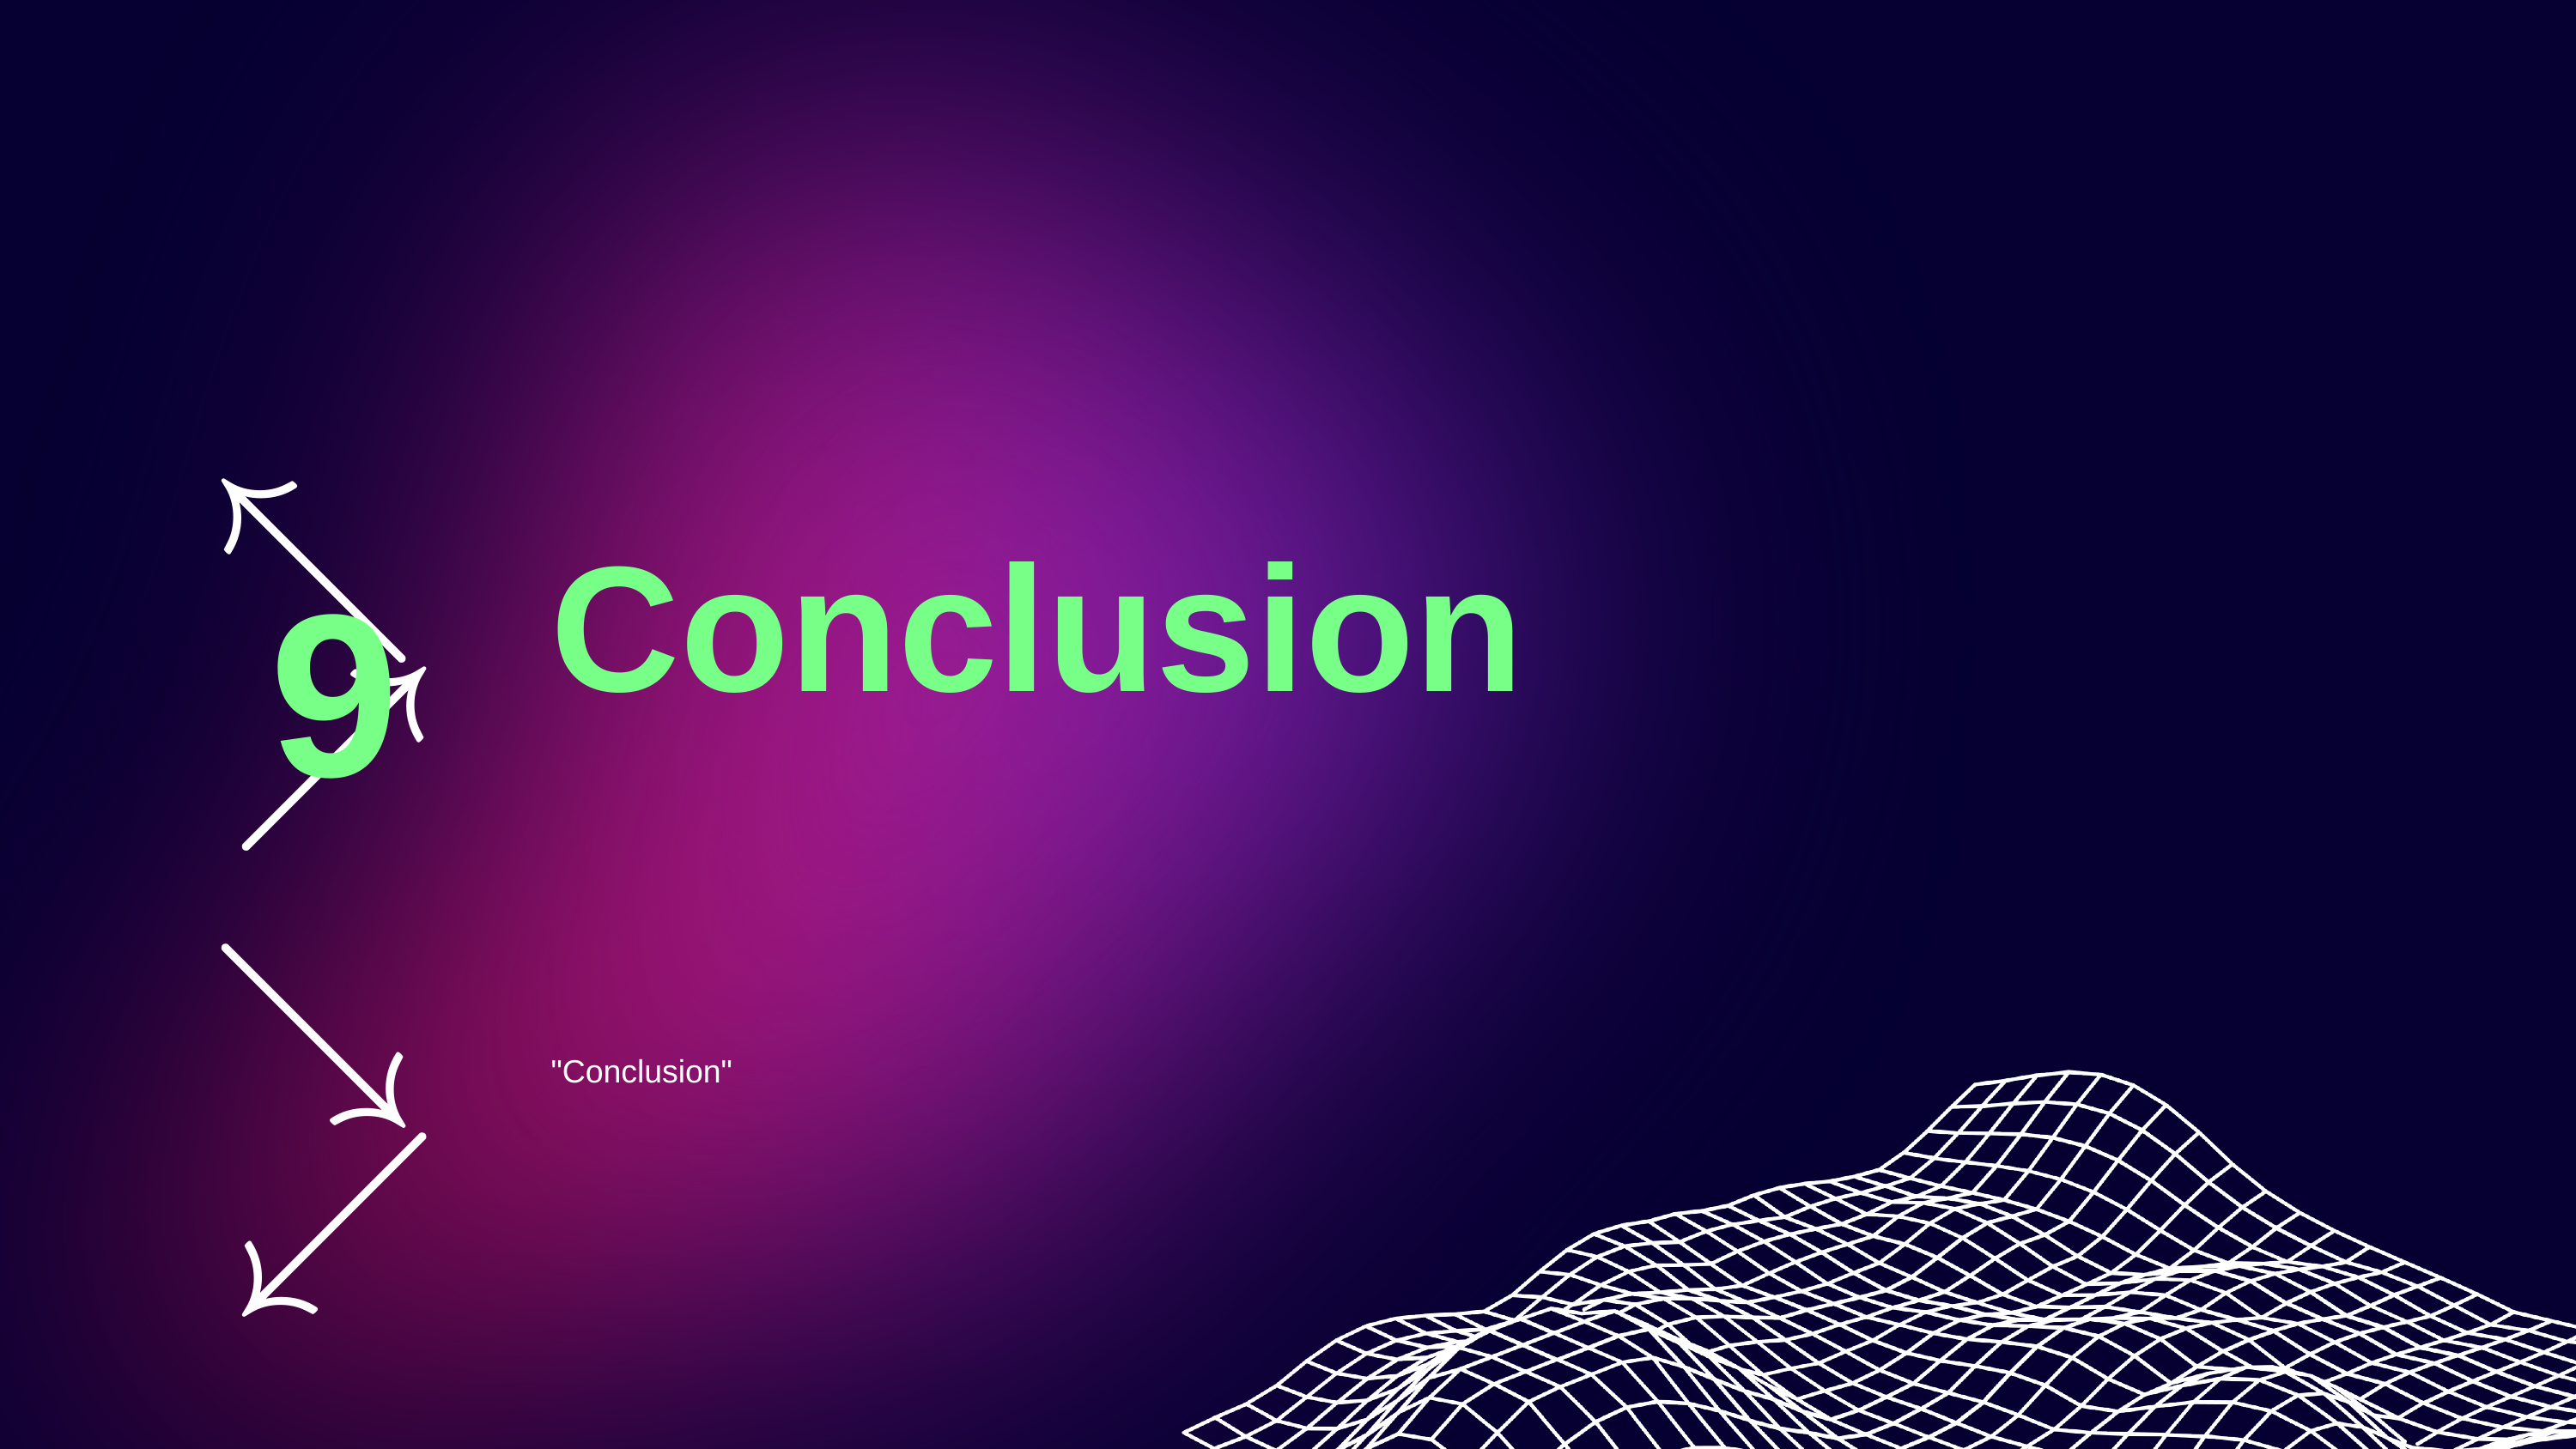

↖  ↗

↘  ↙
Conclusion
9
"Conclusion"